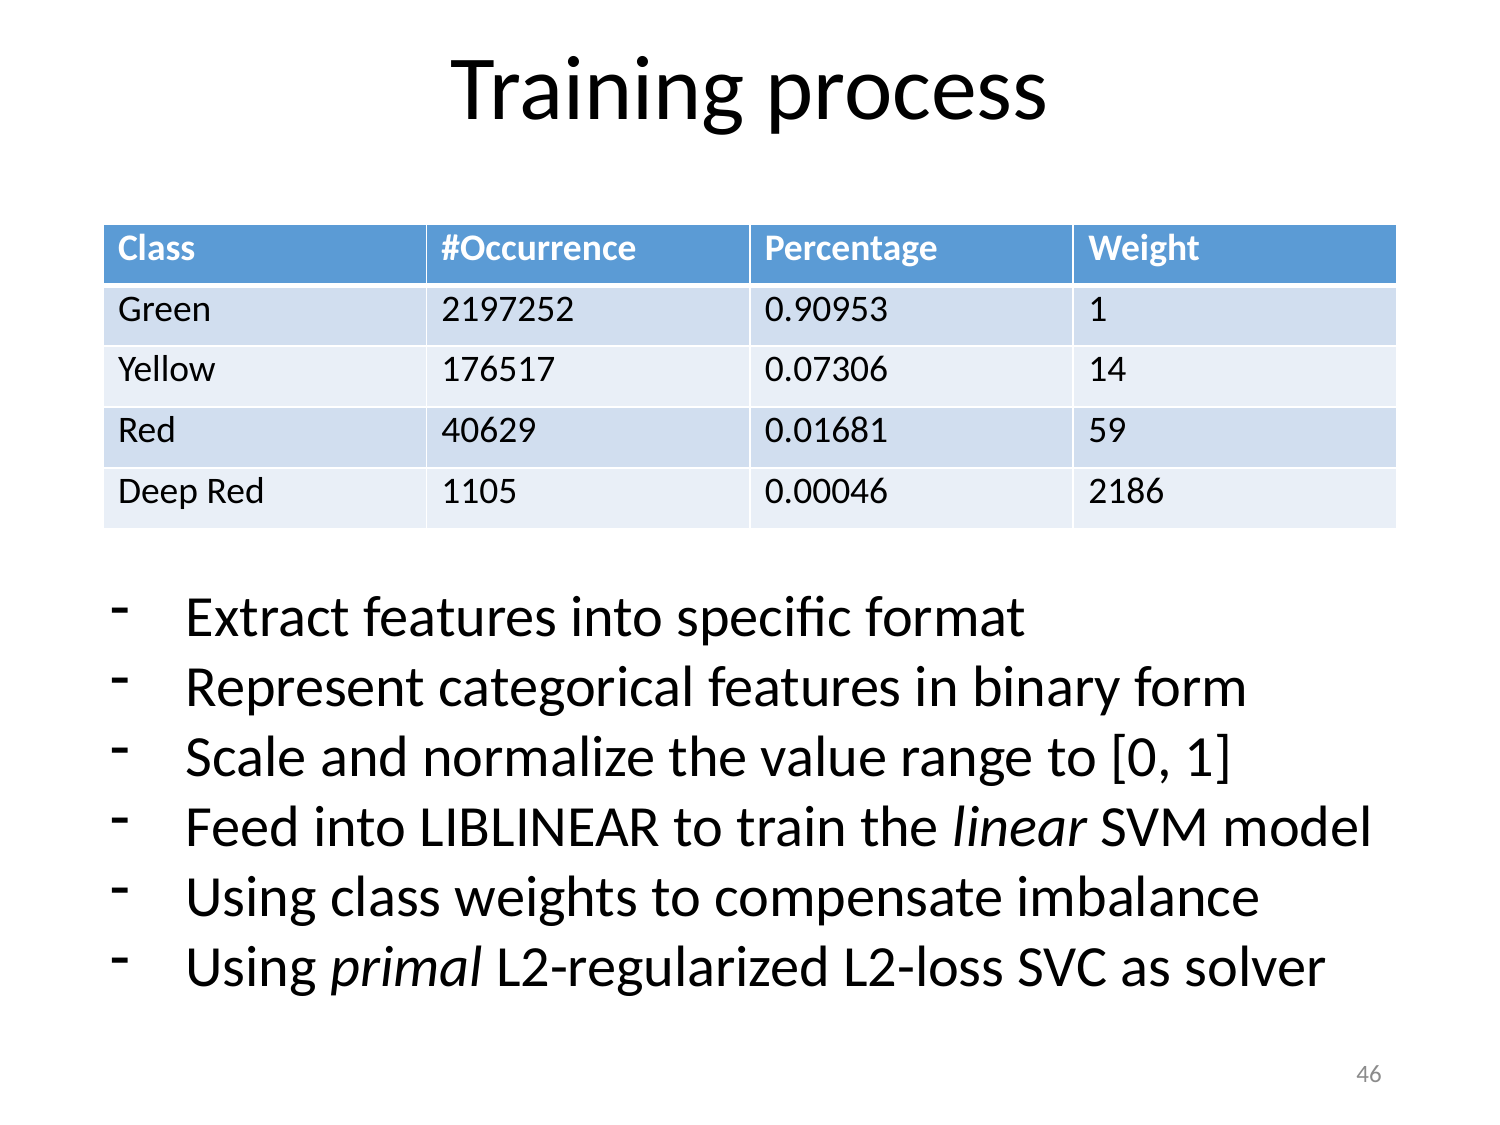

# Training process
| Class | #Occurrence | Percentage | Weight |
| --- | --- | --- | --- |
| Green | 2197252 | 0.90953 | 1 |
| Yellow | 176517 | 0.07306 | 14 |
| Red | 40629 | 0.01681 | 59 |
| Deep Red | 1105 | 0.00046 | 2186 |
Extract features into specific format
Represent categorical features in binary form
Scale and normalize the value range to [0, 1]
Feed into LIBLINEAR to train the linear SVM model
Using class weights to compensate imbalance
Using primal L2-regularized L2-loss SVC as solver
46